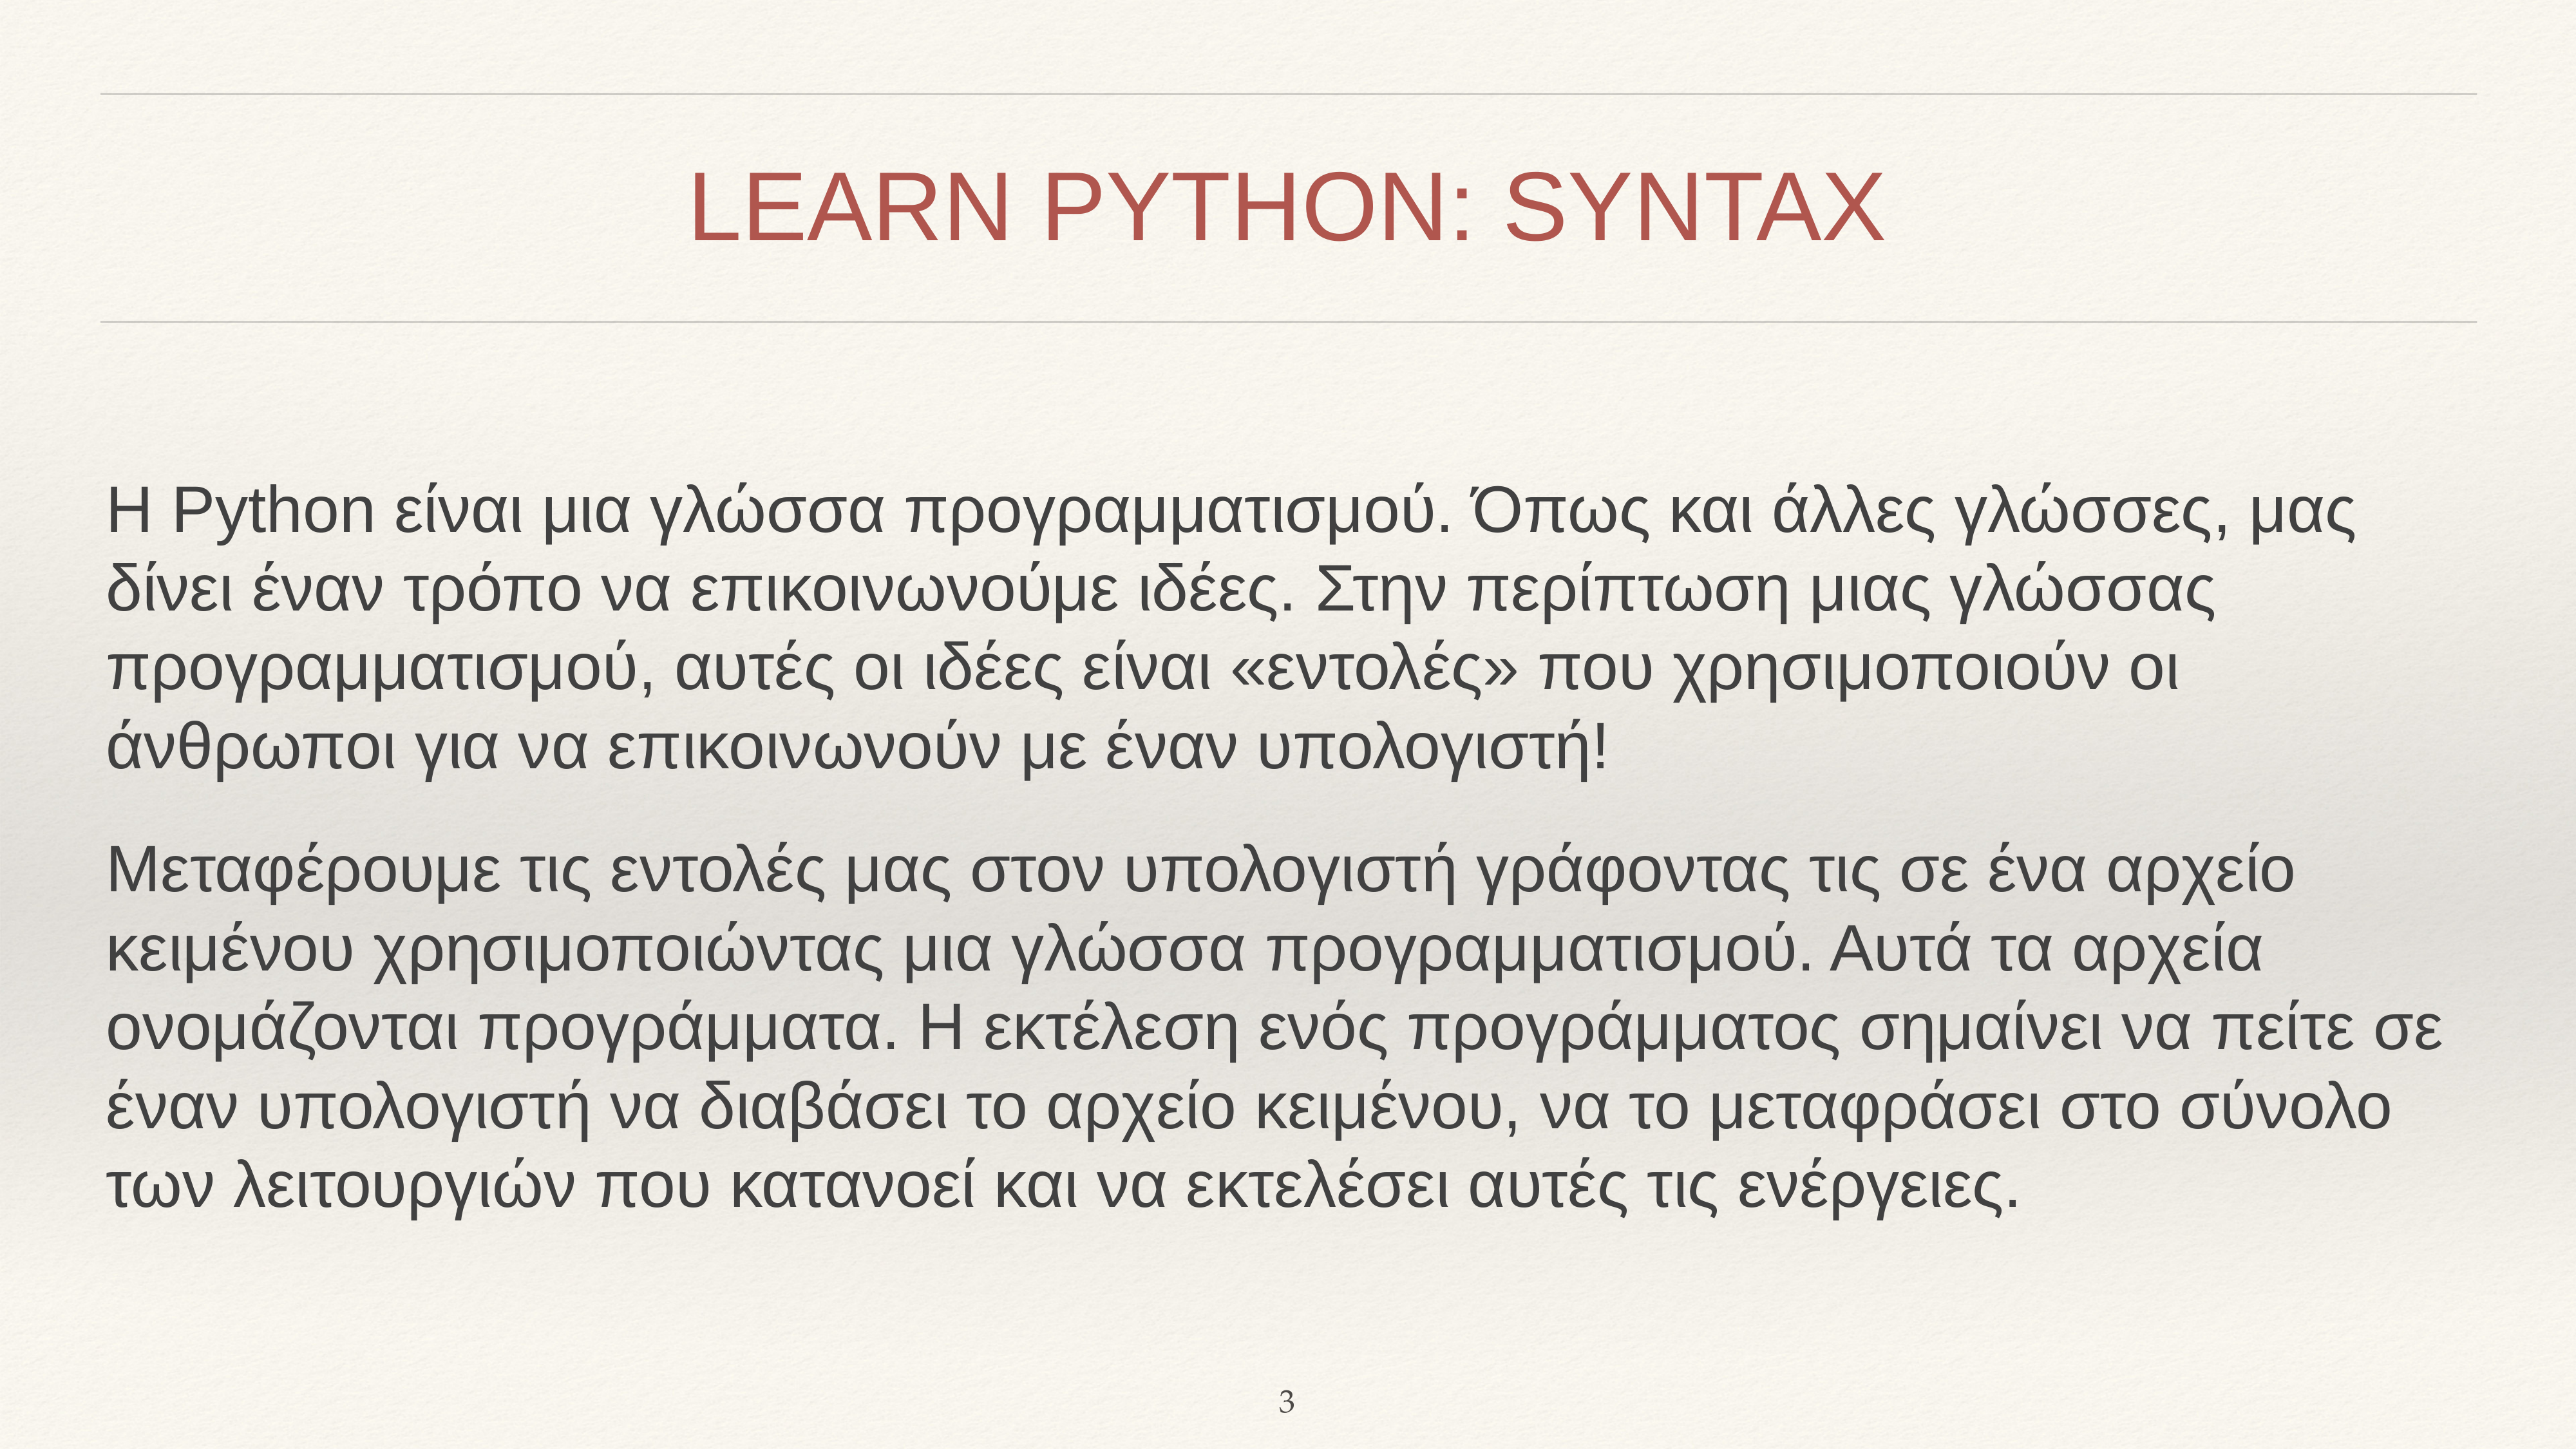

# LEARN PYTHON: SYNTAX
Η Python είναι μια γλώσσα προγραμματισμού. Όπως και άλλες γλώσσες, μας δίνει έναν τρόπο να επικοινωνούμε ιδέες. Στην περίπτωση μιας γλώσσας προγραμματισμού, αυτές οι ιδέες είναι «εντολές» που χρησιμοποιούν οι άνθρωποι για να επικοινωνούν με έναν υπολογιστή!
Μεταφέρουμε τις εντολές μας στον υπολογιστή γράφοντας τις σε ένα αρχείο κειμένου χρησιμοποιώντας μια γλώσσα προγραμματισμού. Αυτά τα αρχεία ονομάζονται προγράμματα. Η εκτέλεση ενός προγράμματος σημαίνει να πείτε σε έναν υπολογιστή να διαβάσει το αρχείο κειμένου, να το μεταφράσει στο σύνολο των λειτουργιών που κατανοεί και να εκτελέσει αυτές τις ενέργειες.
3